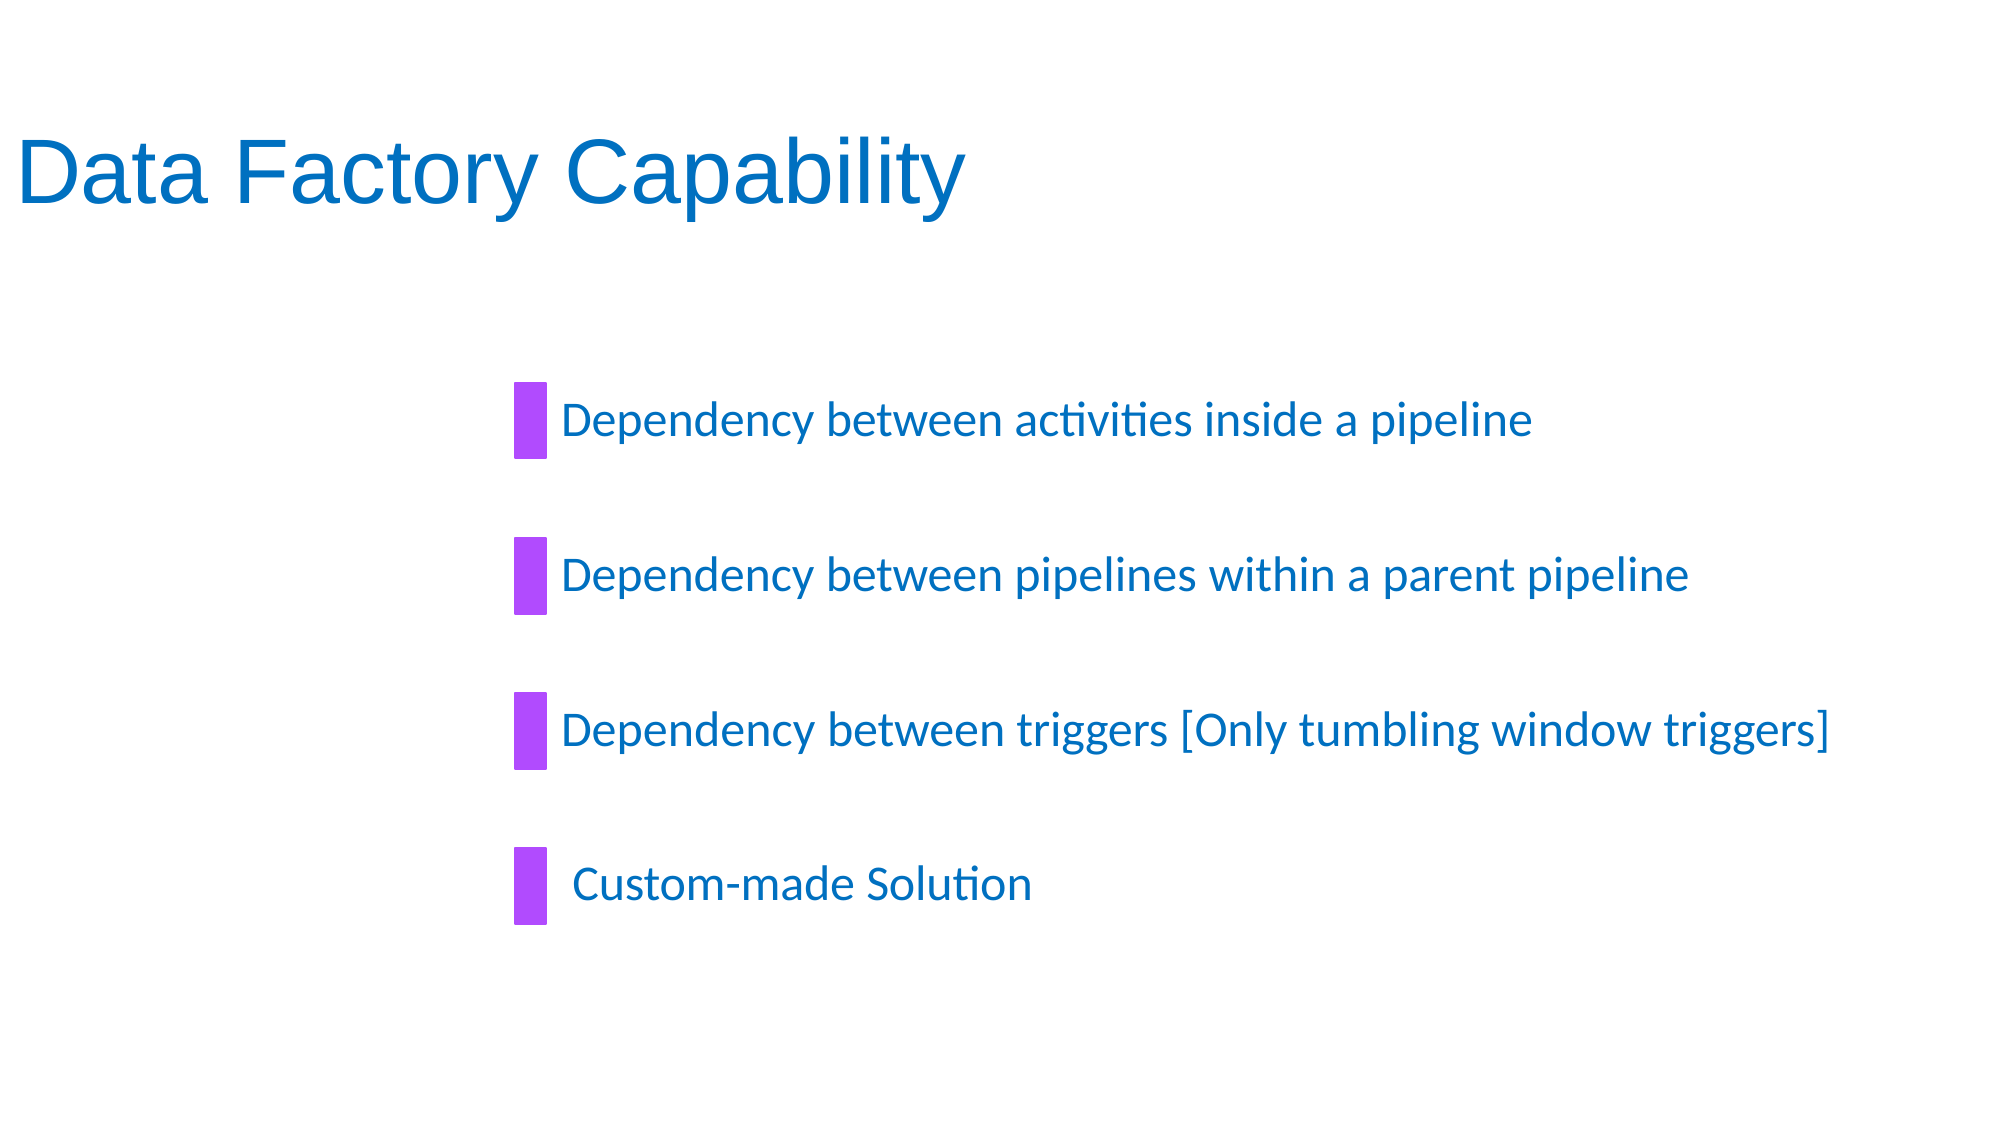

# Data Factory Capability

Dependency between activities inside a pipeline
Dependency between pipelines within a parent pipeline  Dependency between triggers [Only tumbling window triggers]  Custom-made Solution